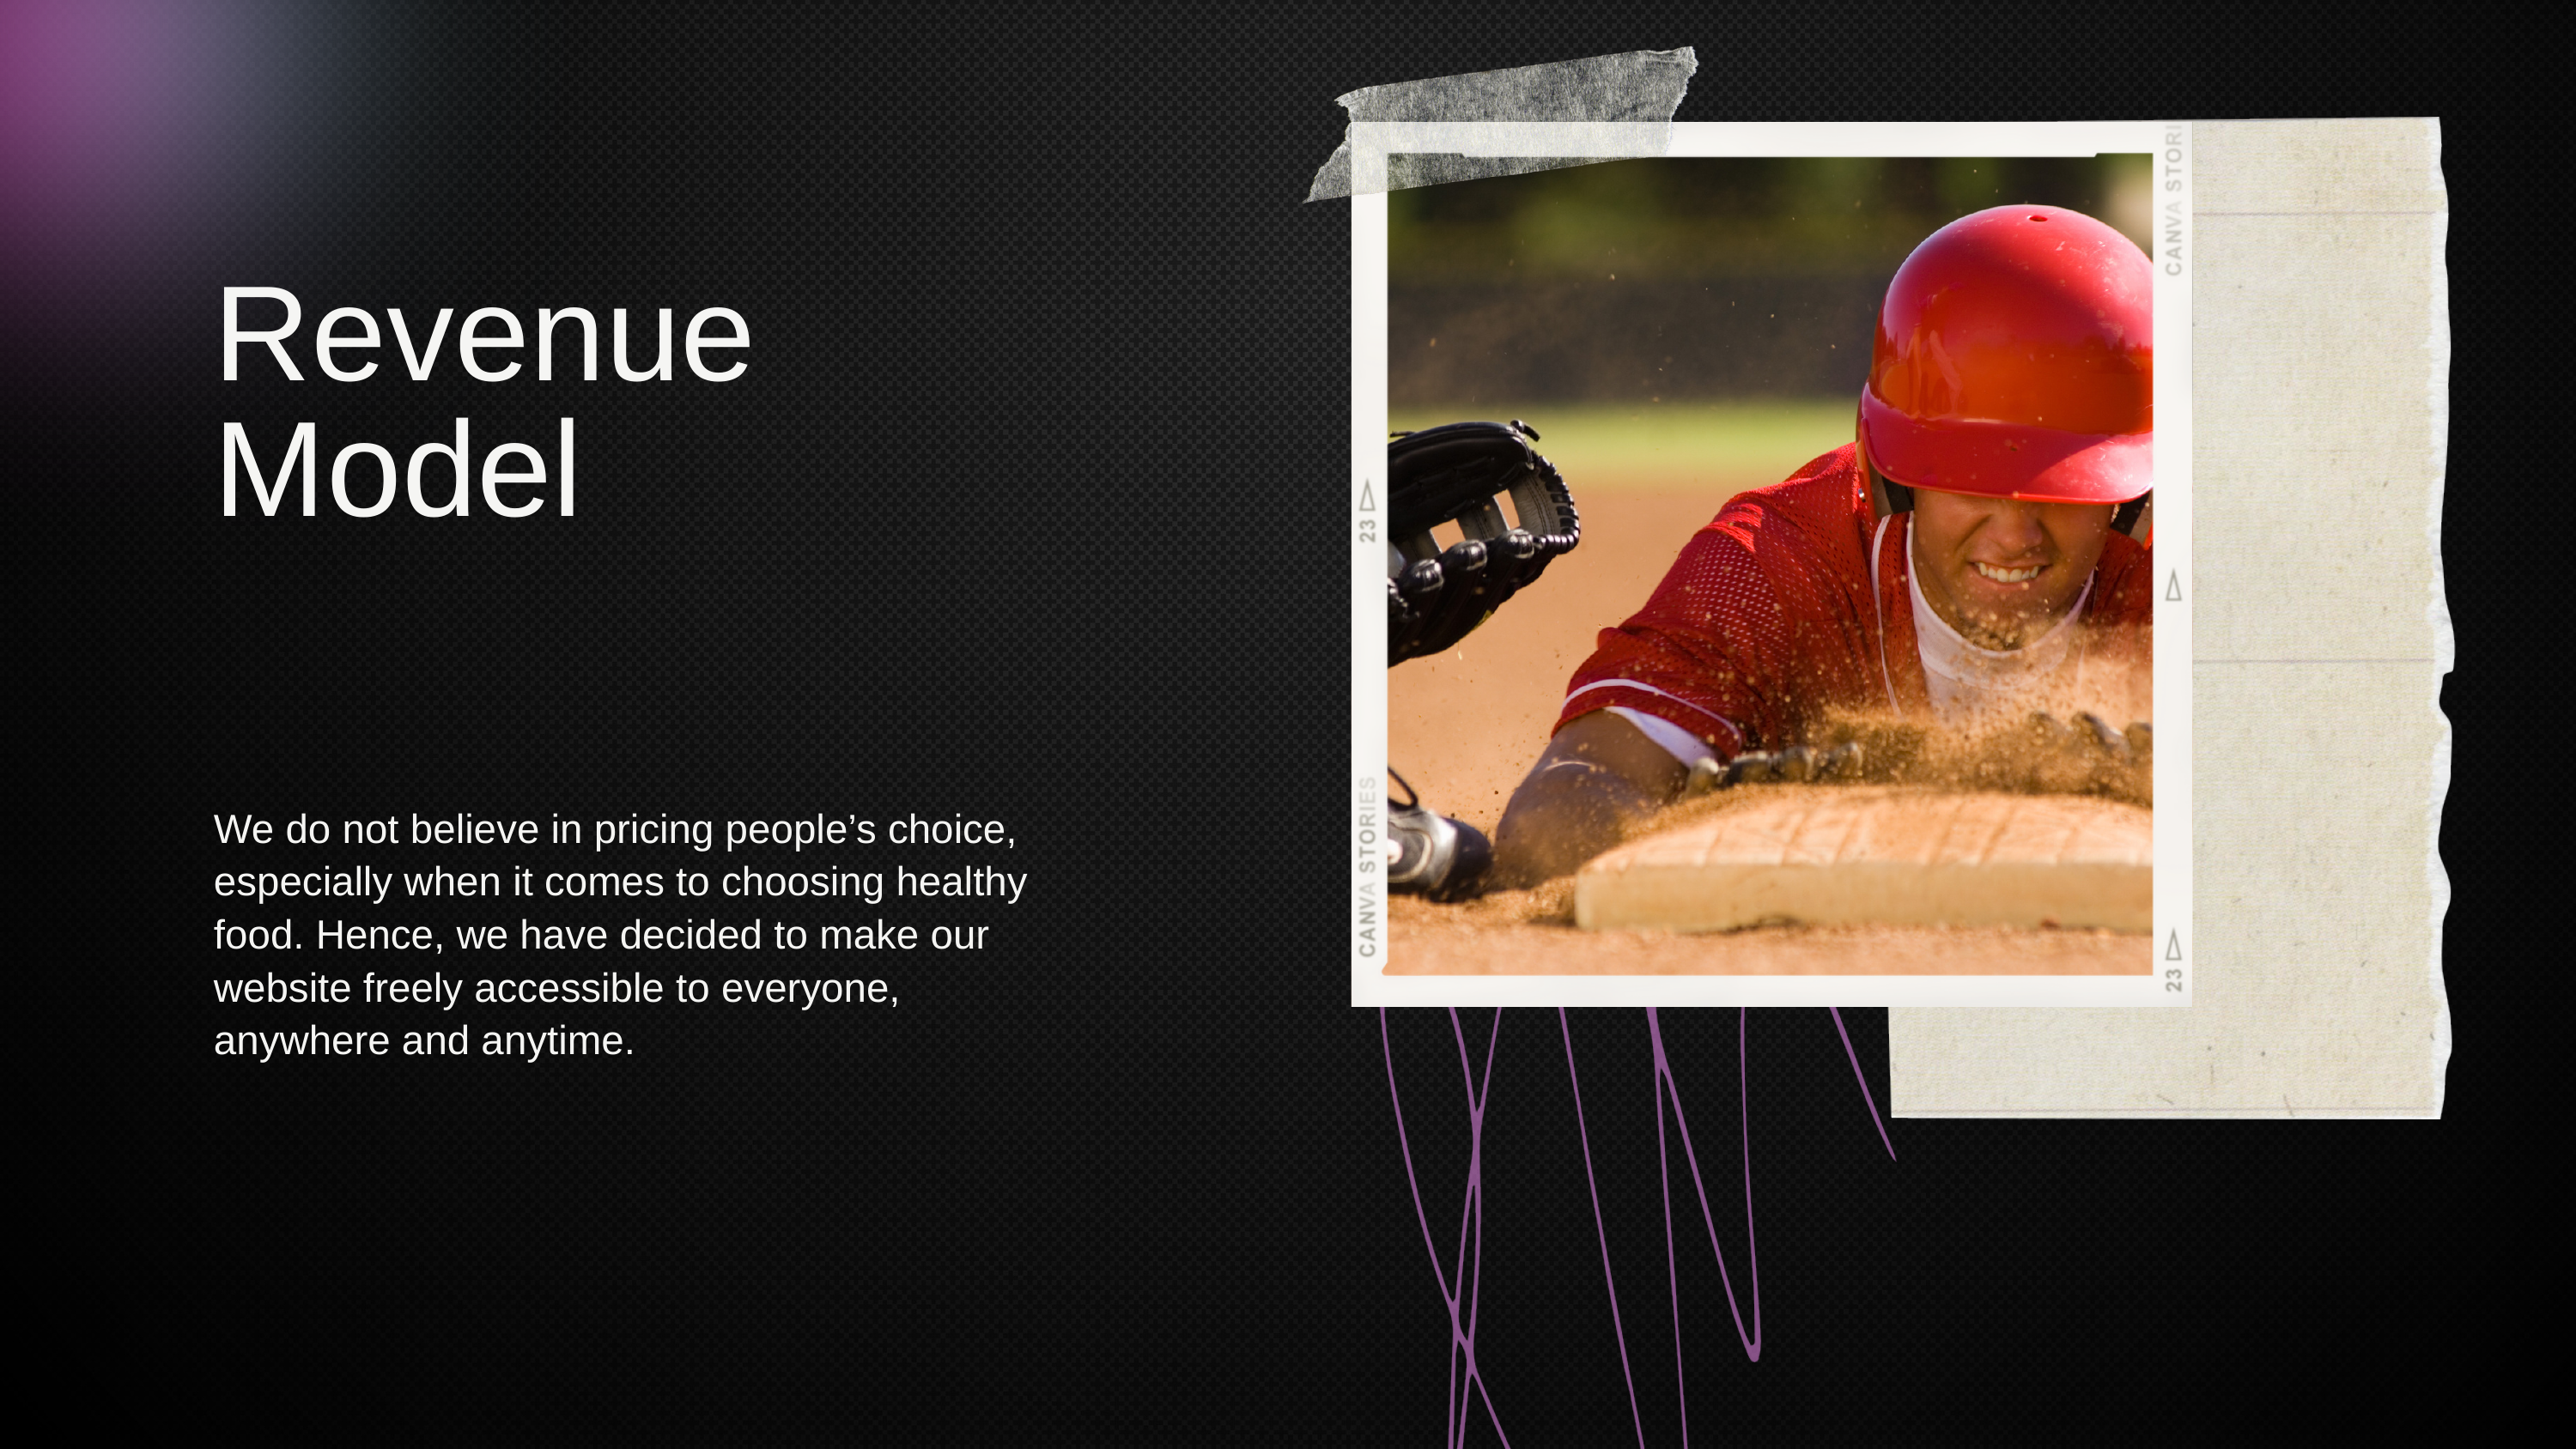

Revenue Model
We do not believe in pricing people’s choice, especially when it comes to choosing healthy food. Hence, we have decided to make our website freely accessible to everyone, anywhere and anytime.